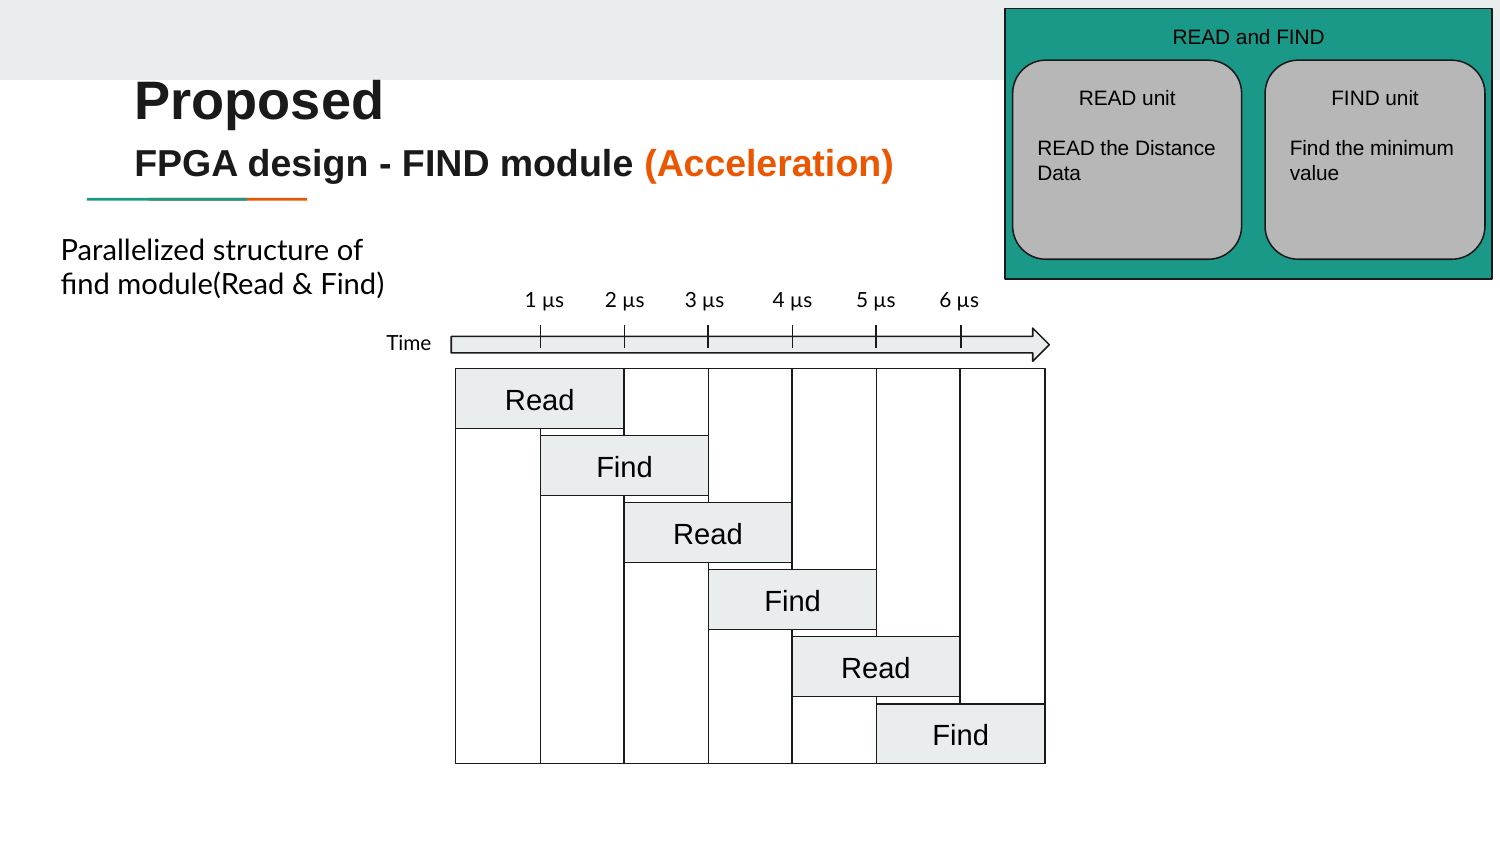

READ and FIND
# Proposed
READ unit

READ the Distance Data
FIND unit

Find the minimum value
FPGA design - FIND module (Acceleration)
Parallelized structure of find module(Read & Find)
1 µs
2 µs
3 µs
4 µs
5 µs
6 µs
Time

Read

Find
Read
Find
Read
Find